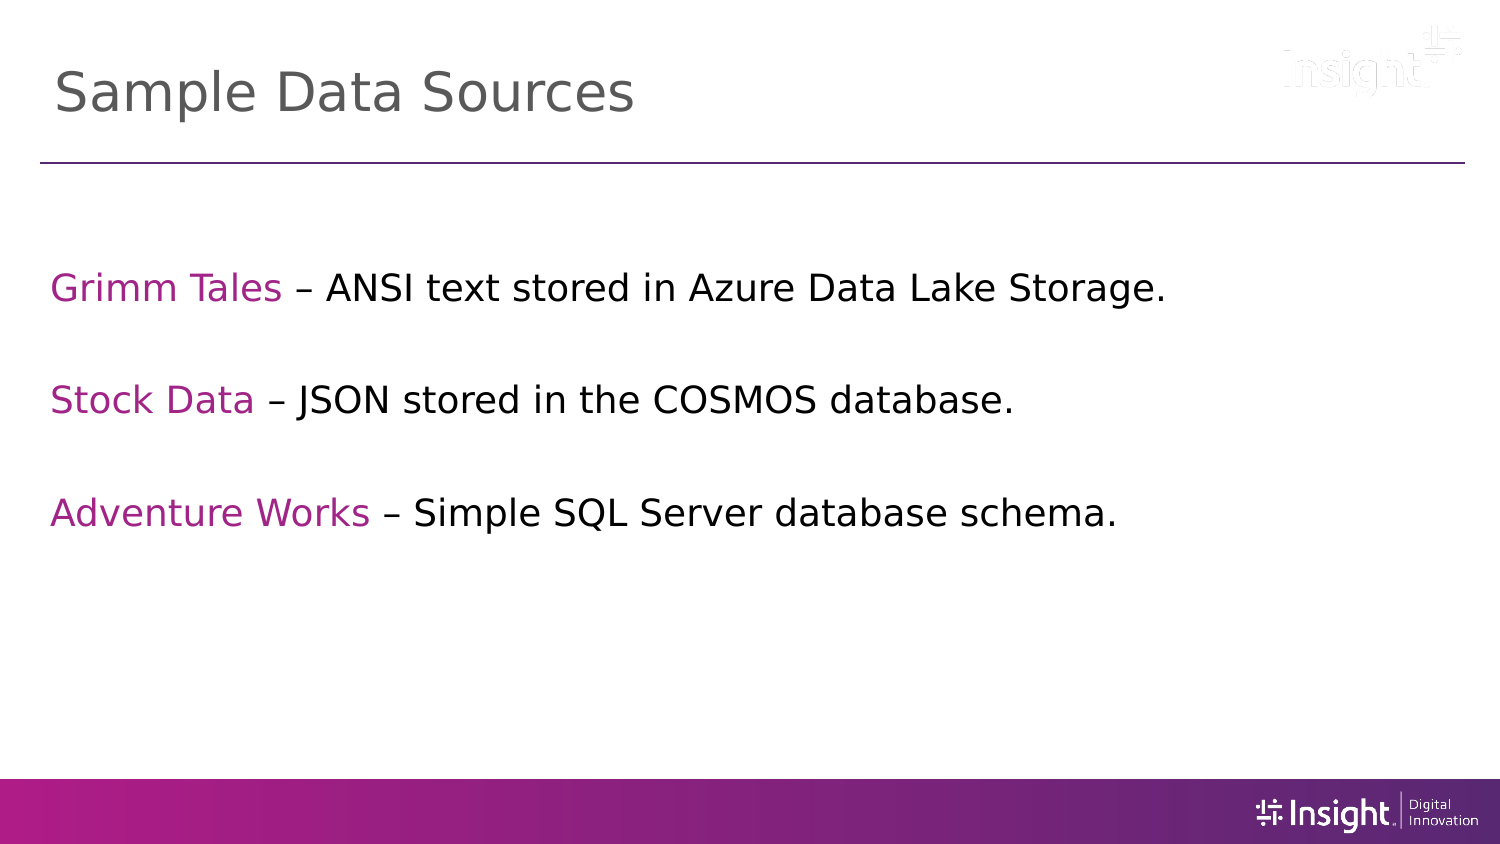

# Sample Data Sources

Grimm Tales – ANSI text stored in Azure Data Lake Storage.

Stock Data – JSON stored in the COSMOS database.

Adventure Works – Simple SQL Server database schema.